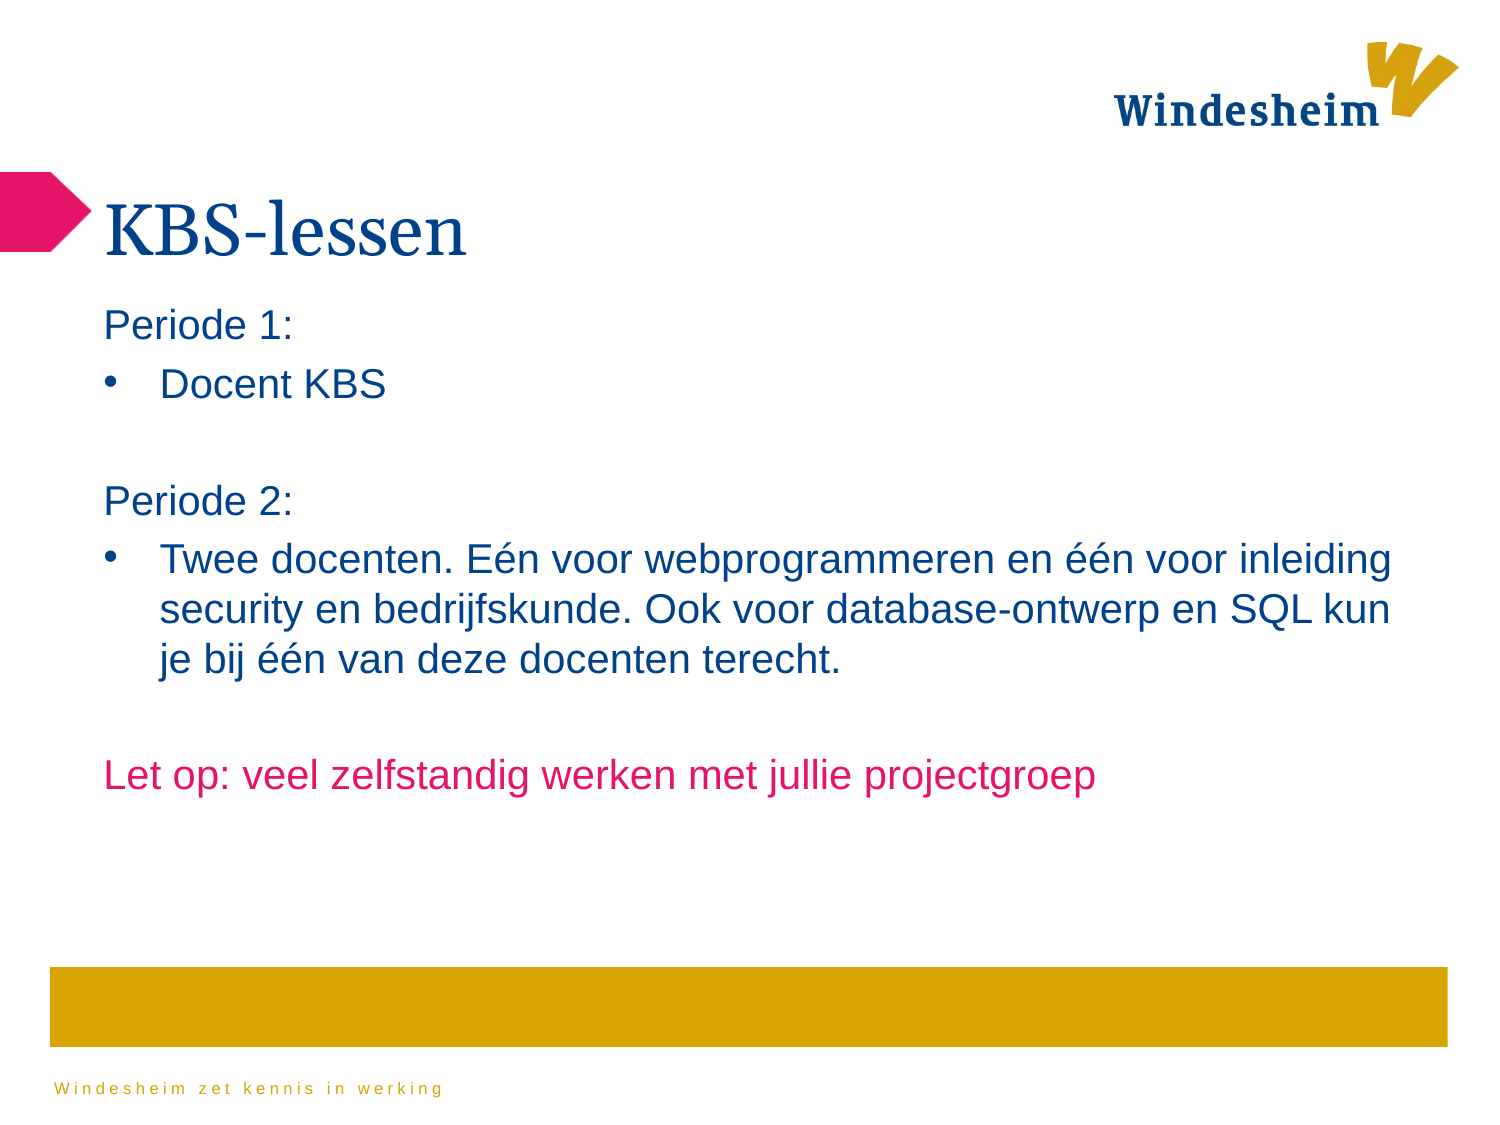

# KBS-lessen
Periode 1:
Docent KBS

Periode 2:
Twee docenten. Eén voor webprogrammeren en één voor inleiding security en bedrijfskunde. Ook voor database-ontwerp en SQL kun je bij één van deze docenten terecht.

Let op: veel zelfstandig werken met jullie projectgroep